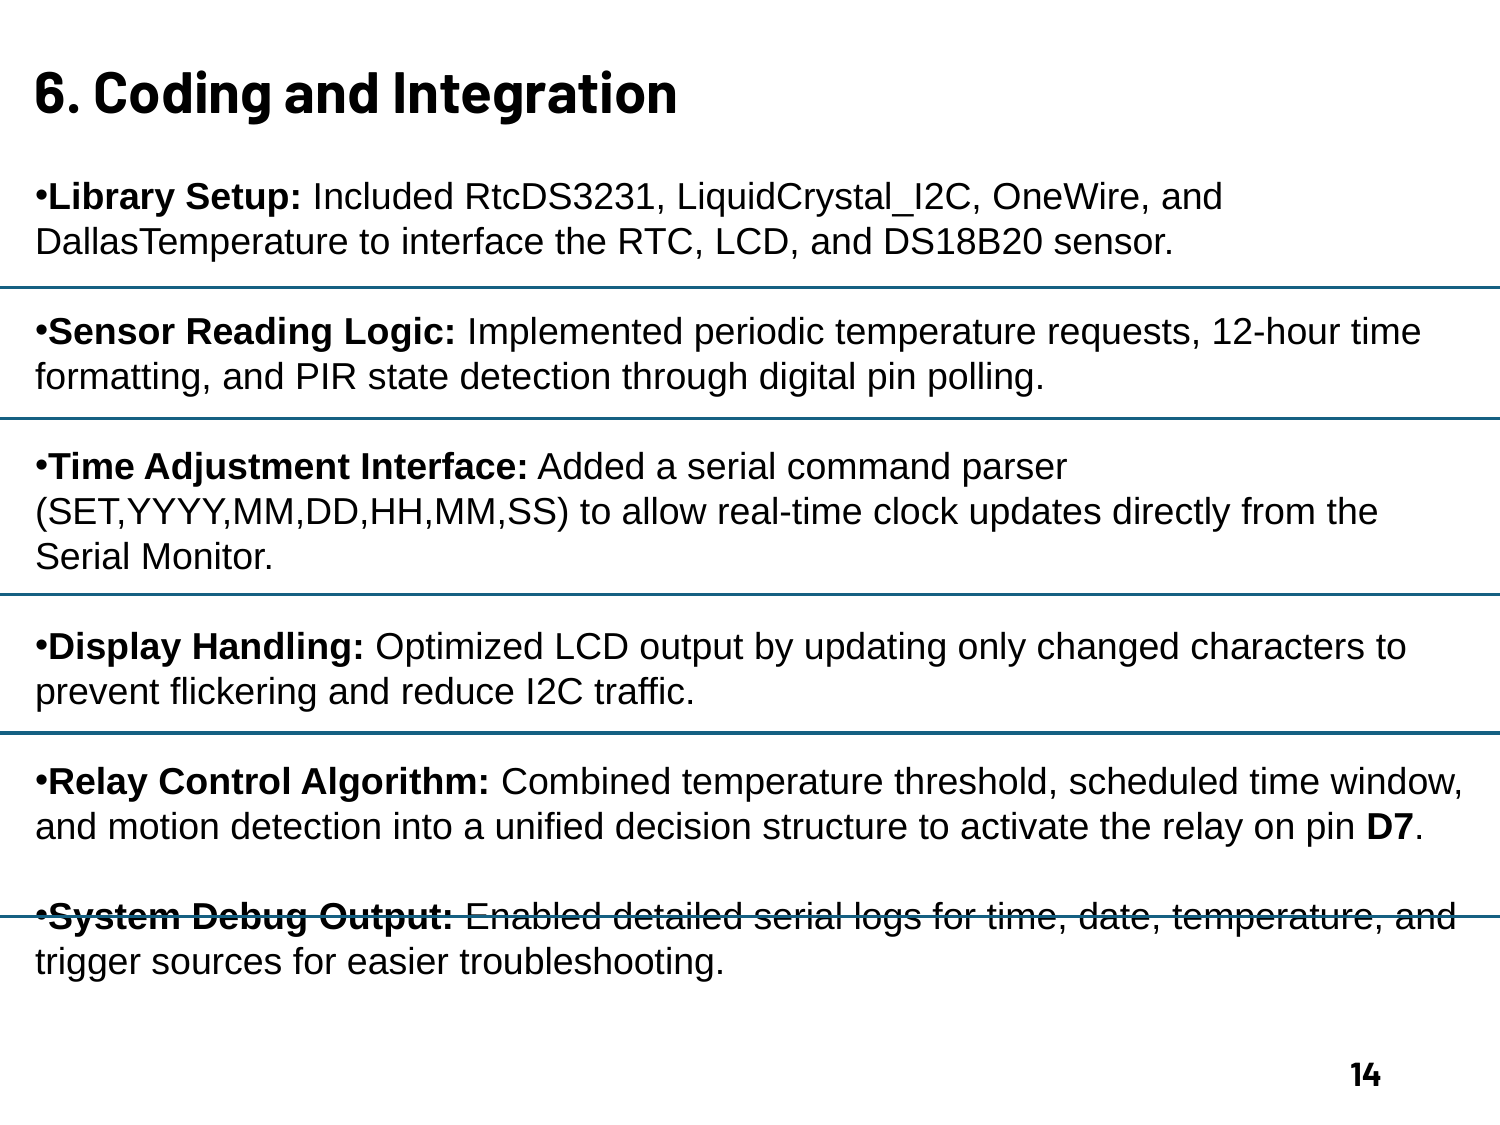

6. Coding and Integration
Library Setup: Included RtcDS3231, LiquidCrystal_I2C, OneWire, and DallasTemperature to interface the RTC, LCD, and DS18B20 sensor.

Sensor Reading Logic: Implemented periodic temperature requests, 12-hour time formatting, and PIR state detection through digital pin polling.

Time Adjustment Interface: Added a serial command parser (SET,YYYY,MM,DD,HH,MM,SS) to allow real-time clock updates directly from the Serial Monitor.

Display Handling: Optimized LCD output by updating only changed characters to prevent flickering and reduce I2C traffic.

Relay Control Algorithm: Combined temperature threshold, scheduled time window, and motion detection into a unified decision structure to activate the relay on pin D7.

System Debug Output: Enabled detailed serial logs for time, date, temperature, and trigger sources for easier troubleshooting.
14